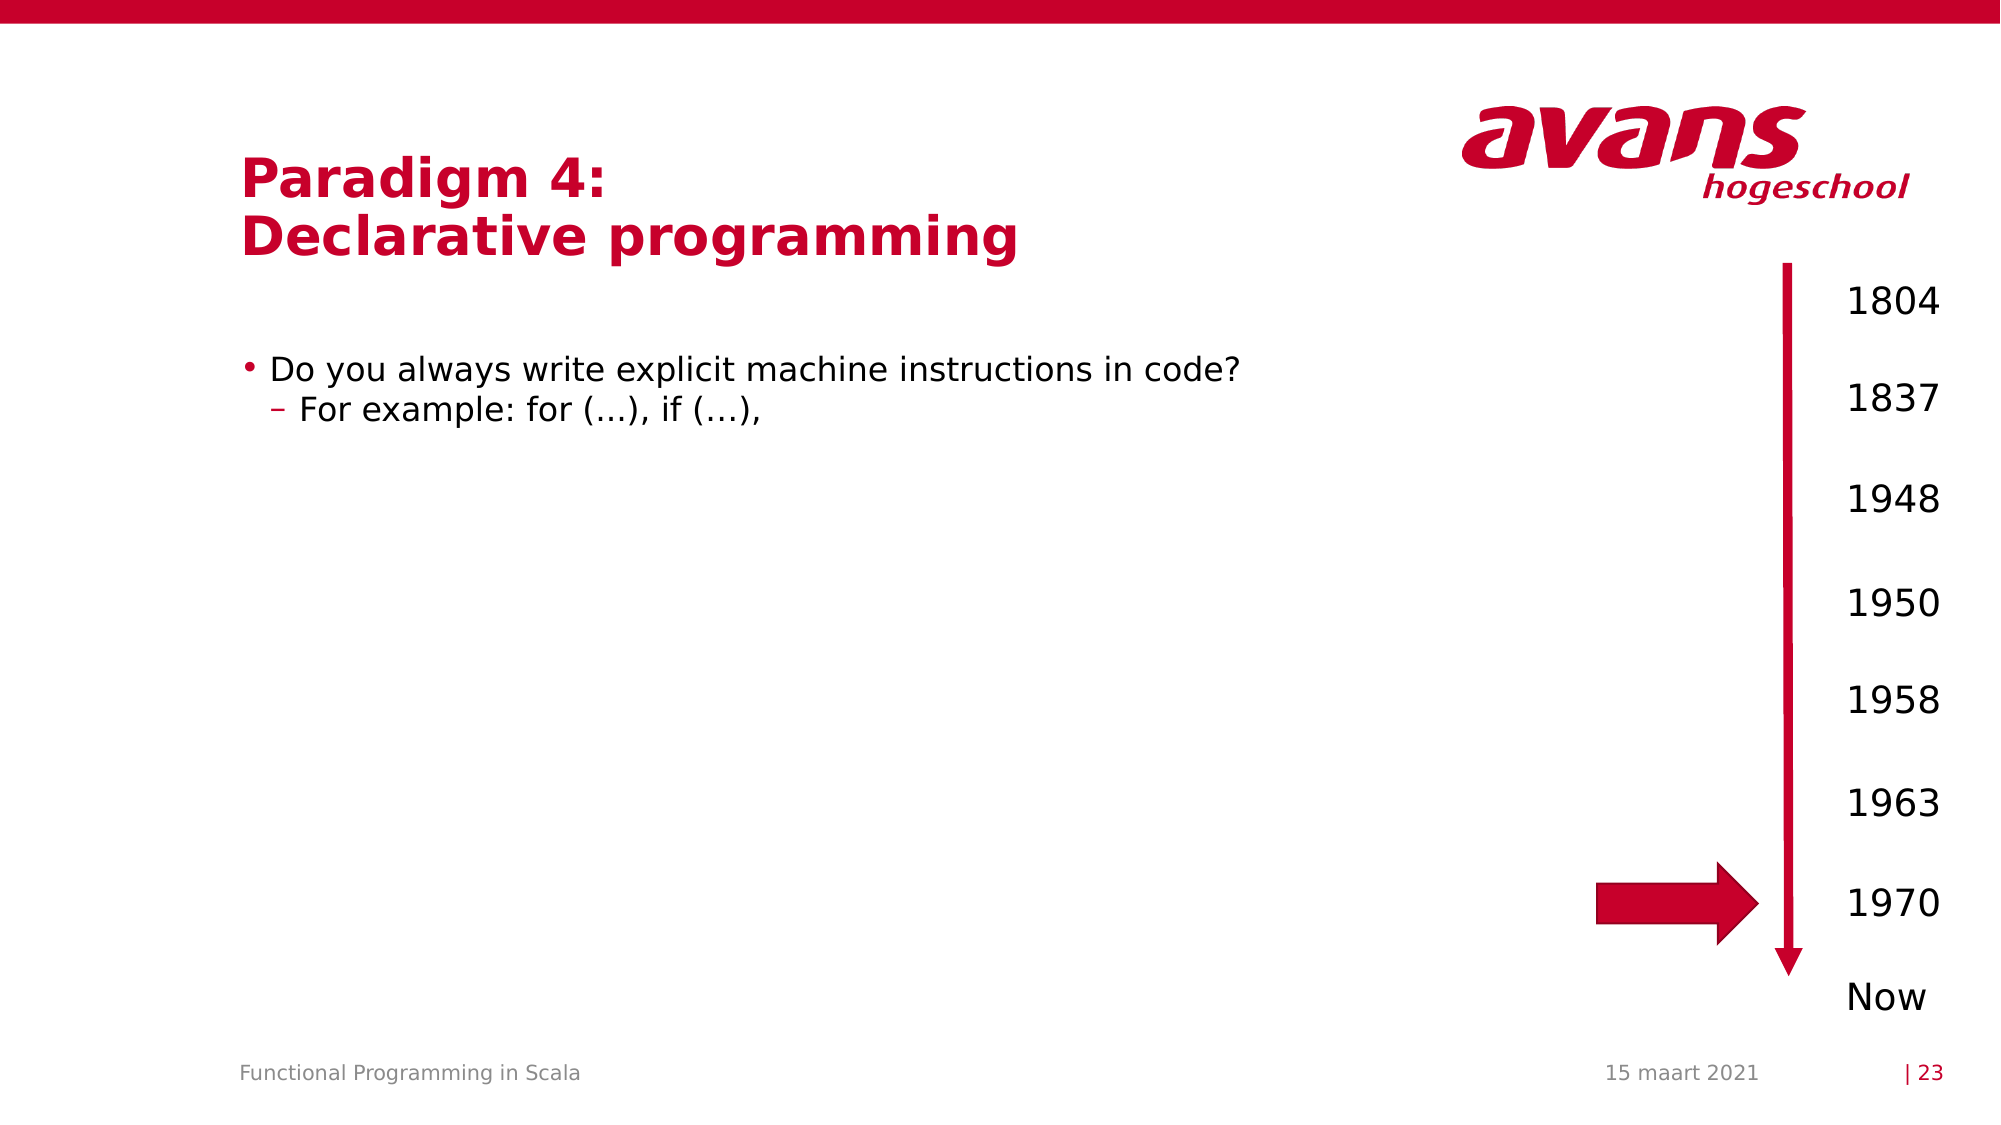

# Paradigm 4: Declarative programming
1804
Do you always write explicit machine instructions in code?
For example: for (...), if (…),

1837
1948
1950
1958
1963

1970
Now
15 maart 2021
| 23